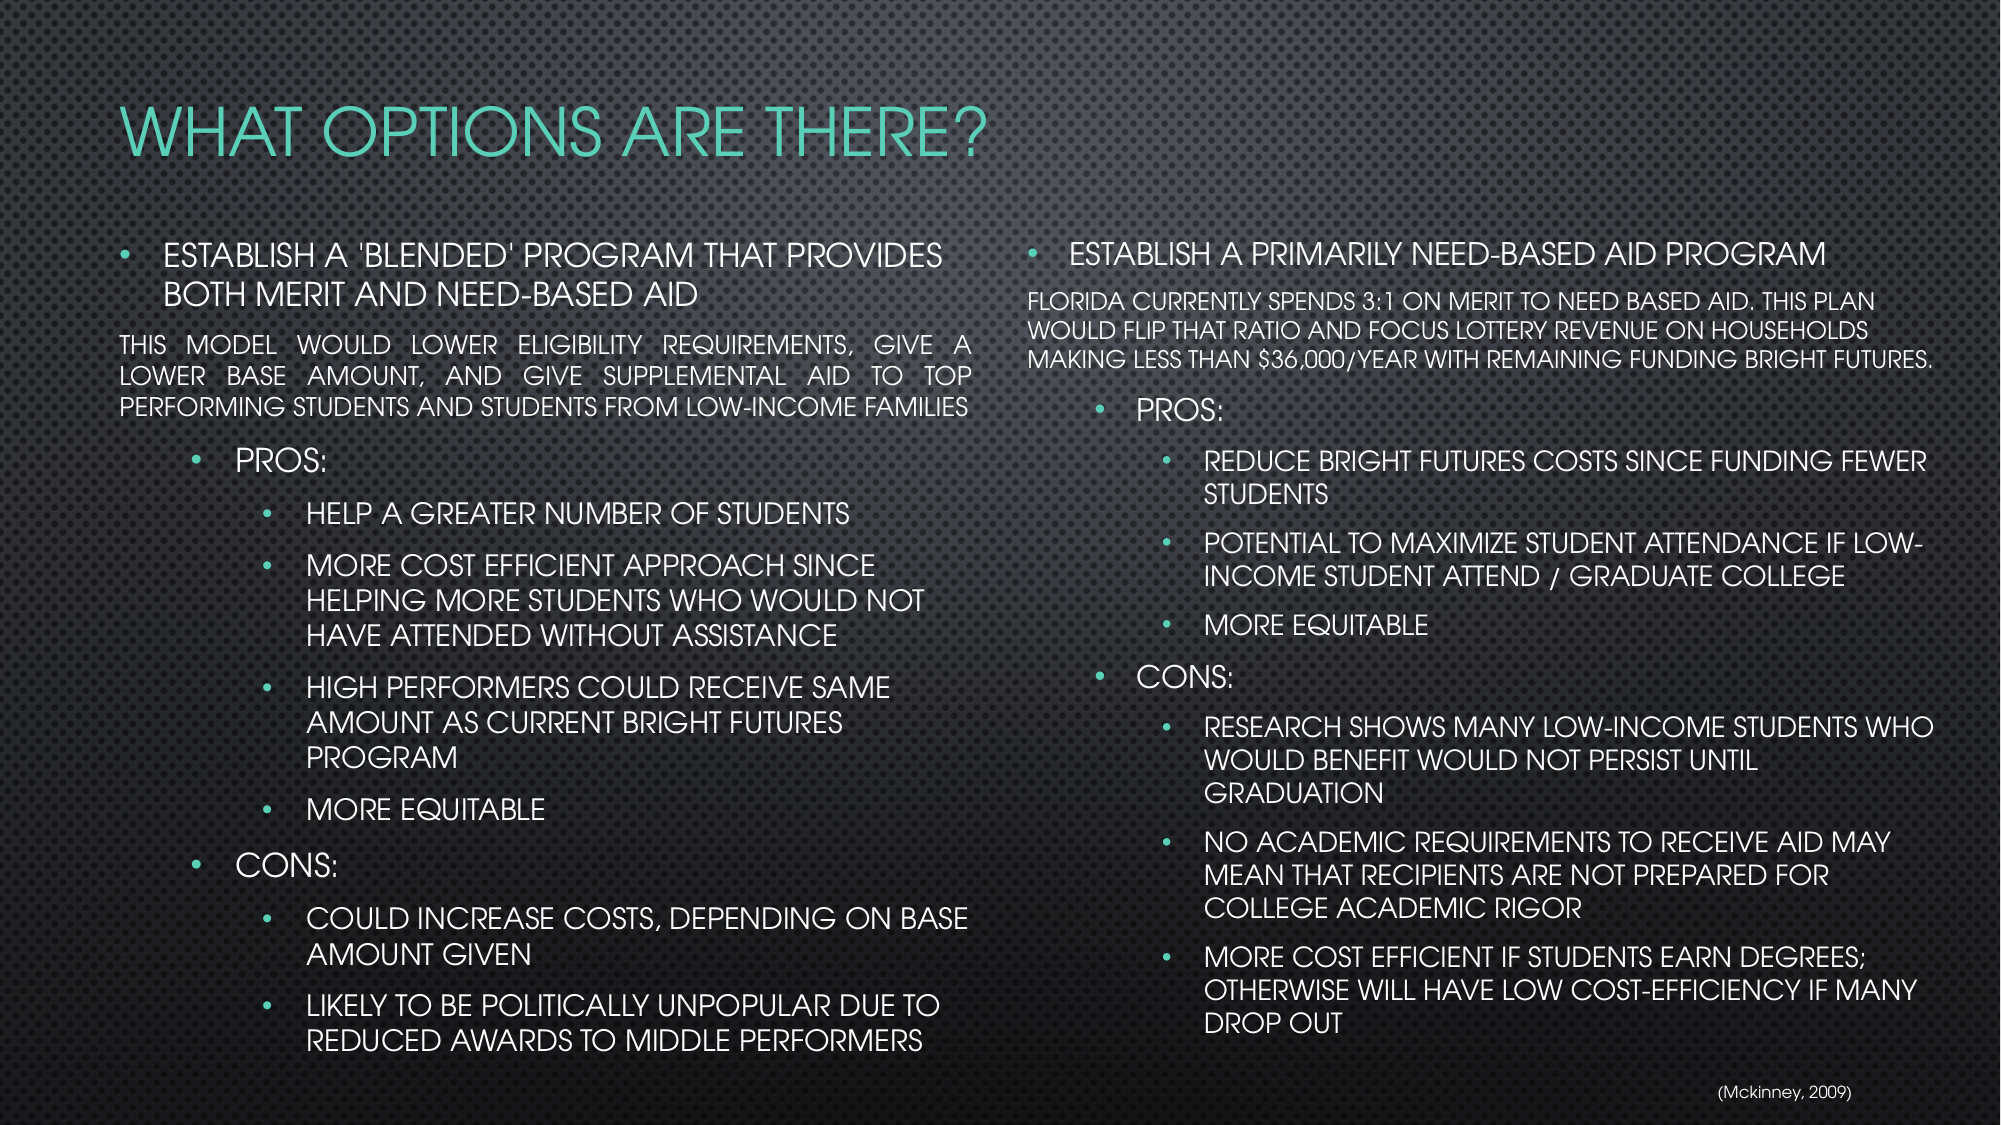

# What options are there?
Establish a primarily need-based aid program
Florida currently spends 3:1 on merit to need based aid. This plan would flip that ratio and focus lottery revenue on households making less than $36,000/year with remaining funding bright futures.
Pros:
Reduce bright futures costs since funding fewer students
Potential to maximize student attendance if low-income student attend / graduate college
More equitable
Cons:
Research shows many low-income students who would benefit would not persist until graduation
No academic requirements to receive aid may mean that recipients are not prepared for college academic rigor
more cost efficient if students earn degrees; otherwise will have low cost-efficiency if many drop out
establish a 'blended' program that provides both merit and need-based aid
this model would lower eligibility requirements, give a lower base amount, and give supplemental aid to top performing students and students from low-income families
Pros:
Help a greater number of students
More cost efficient approach since helping more students who would not have attended without assistance
High performers could receive same amount as current bright futures program
More equitable
Cons:
Could increase costs, depending on base amount given
Likely to be politically unpopular due to reduced awards to middle performers
(Mckinney, 2009)